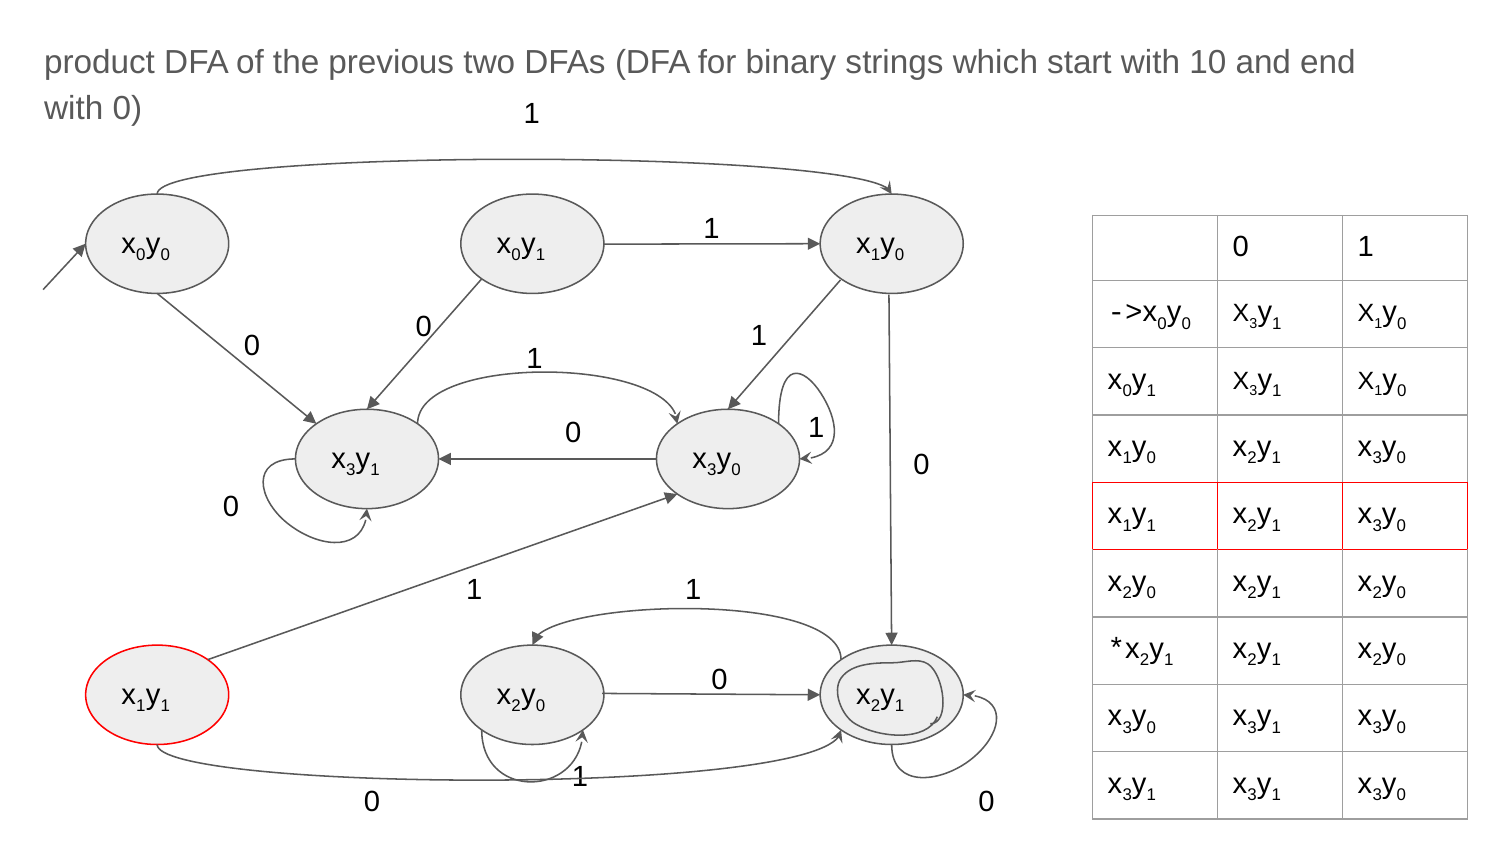

product DFA of the previous two DFAs (DFA for binary strings which start with 10 and end with 0)
1
x0y0
x0y1
1
x1y0
|  | 0 | 1 |
| --- | --- | --- |
| ->x0y0 | X3y1 | X1y0 |
| x0y1 | X3y1 | X1y0 |
| x1y0 | x2y1 | x3y0 |
| x1y1 | x2y1 | x3y0 |
| x2y0 | x2y1 | x2y0 |
| \*x2y1 | x2y1 | x2y0 |
| x3y0 | x3y1 | x3y0 |
| x3y1 | x3y1 | x3y0 |
0
1
0
1
1
0
x3y1
x3y0
0
0
1
1
x1y1
x2y0
0
x2y1

1
0
0